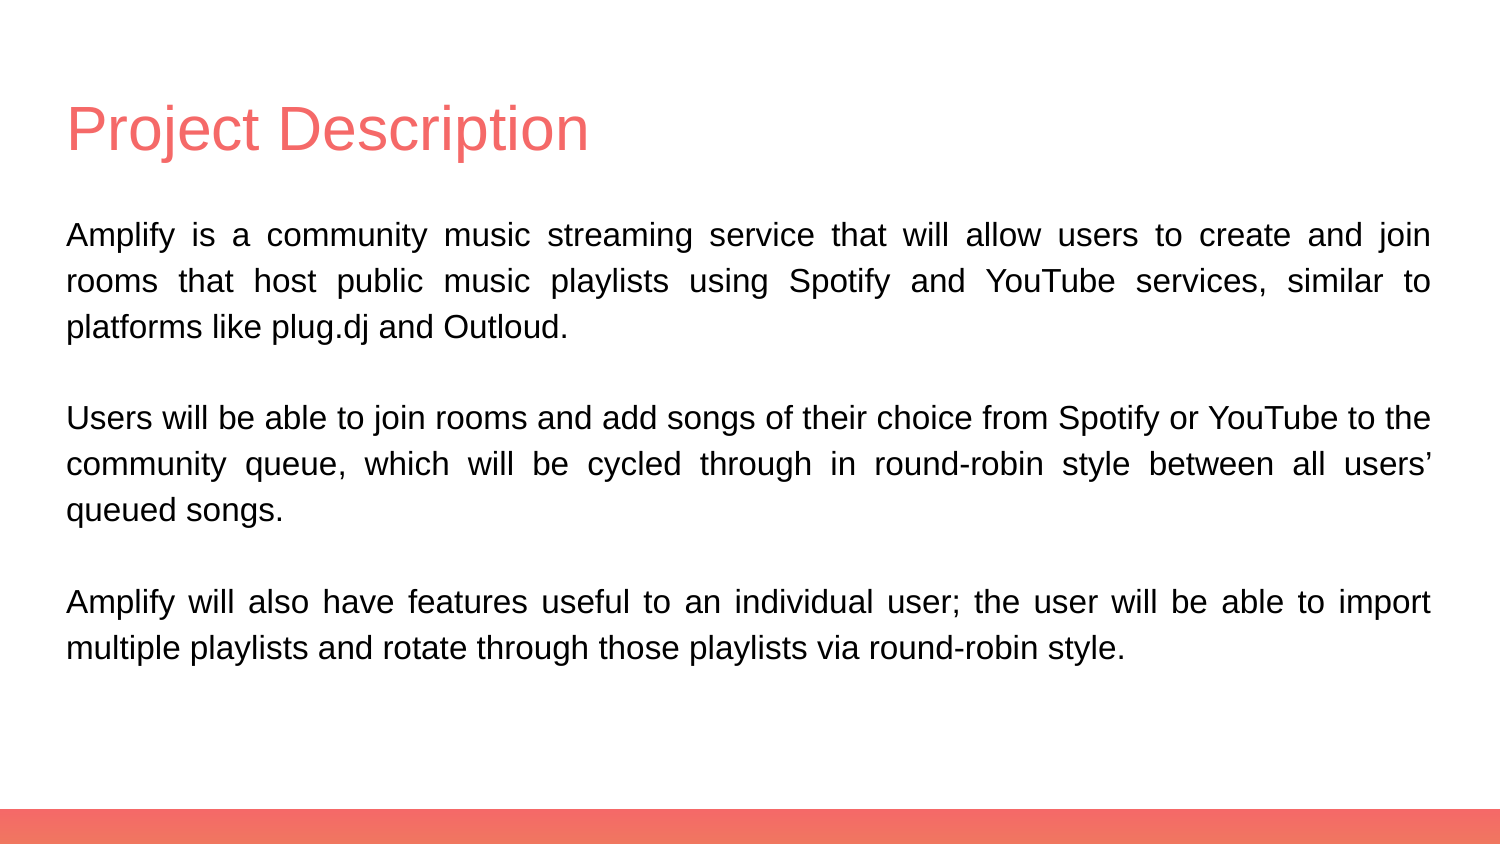

# Project Description
Amplify is a community music streaming service that will allow users to create and join rooms that host public music playlists using Spotify and YouTube services, similar to platforms like plug.dj and Outloud.

Users will be able to join rooms and add songs of their choice from Spotify or YouTube to the community queue, which will be cycled through in round-robin style between all users’ queued songs.

Amplify will also have features useful to an individual user; the user will be able to import multiple playlists and rotate through those playlists via round-robin style.